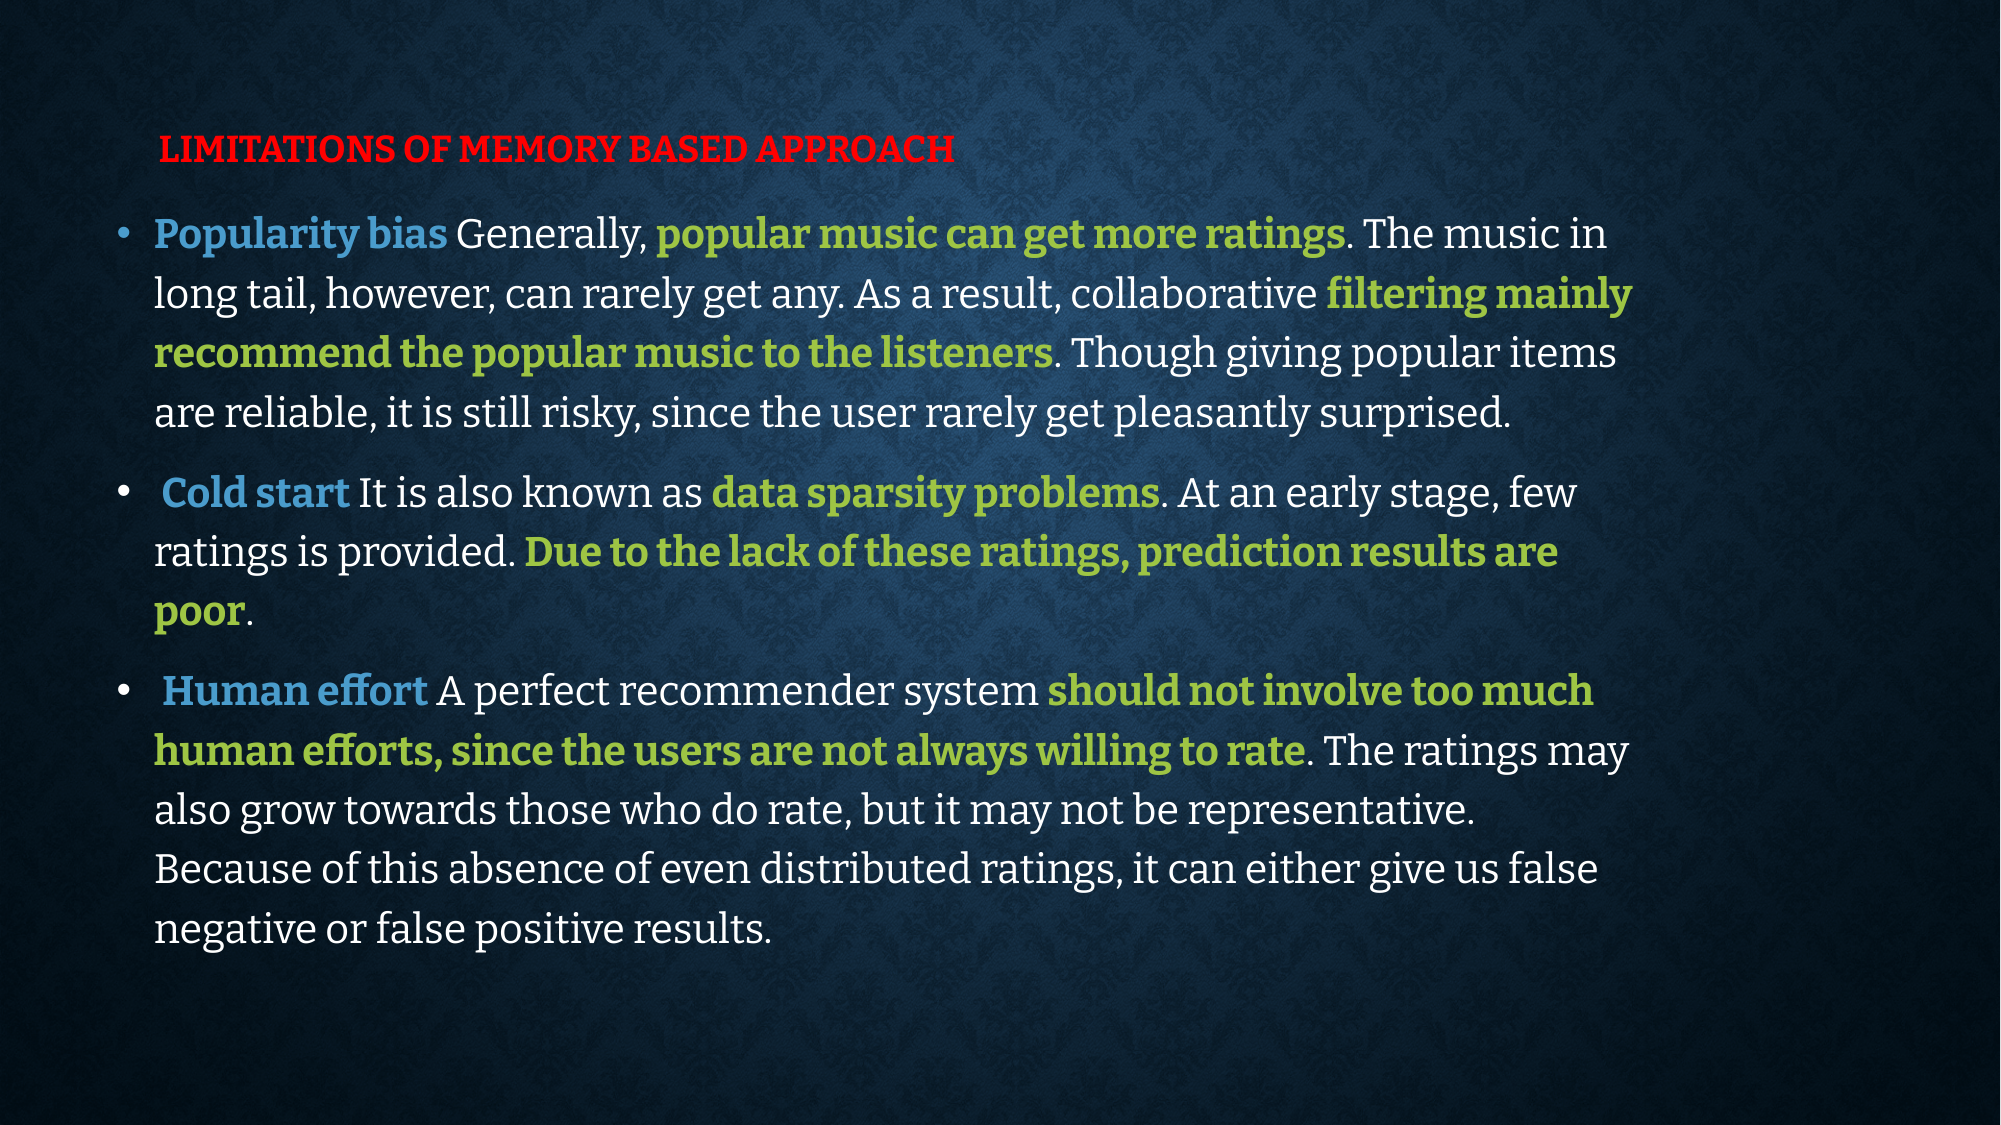

LIMITATIONS OF MEMORY BASED APPROACH
Popularity bias Generally, popular music can get more ratings. The music in long tail, however, can rarely get any. As a result, collaborative filtering mainly recommend the popular music to the listeners. Though giving popular items are reliable, it is still risky, since the user rarely get pleasantly surprised.
 Cold start It is also known as data sparsity problems. At an early stage, few ratings is provided. Due to the lack of these ratings, prediction results are poor.
 Human effort A perfect recommender system should not involve too much human efforts, since the users are not always willing to rate. The ratings may also grow towards those who do rate, but it may not be representative. Because of this absence of even distributed ratings, it can either give us false negative or false positive results.